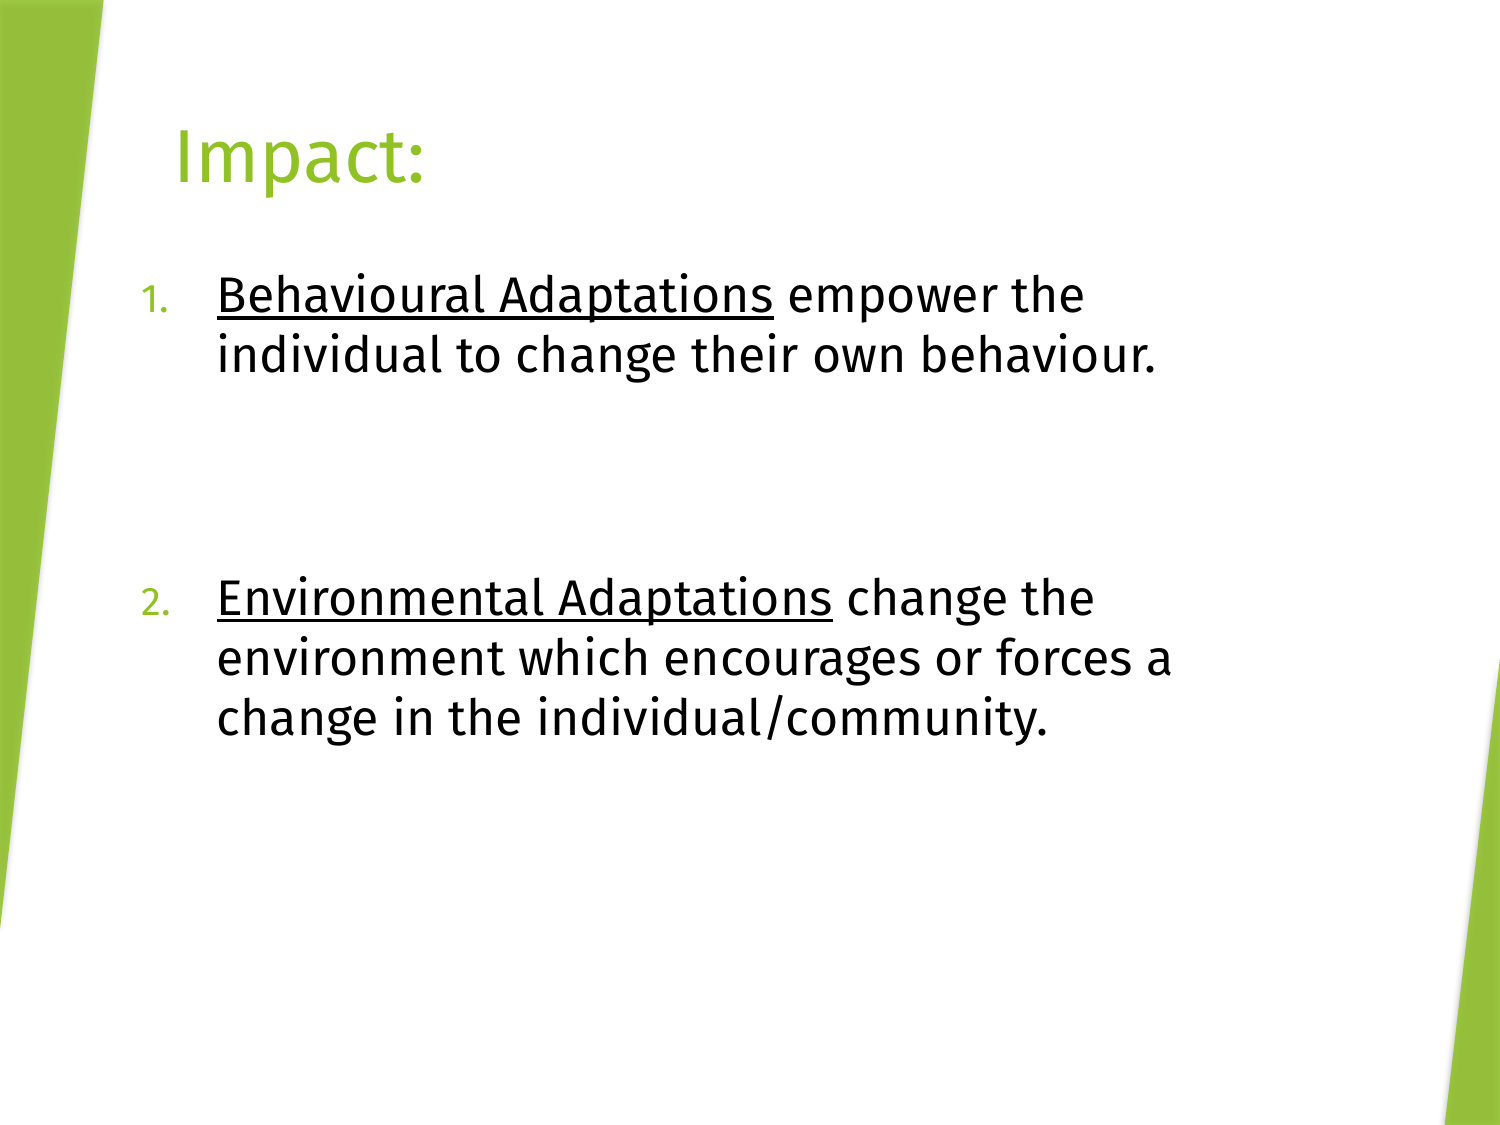

# Impact:
Behavioural Adaptations empower the individual to change their own behaviour.

Environmental Adaptations change the environment which encourages or forces a change in the individual/community.